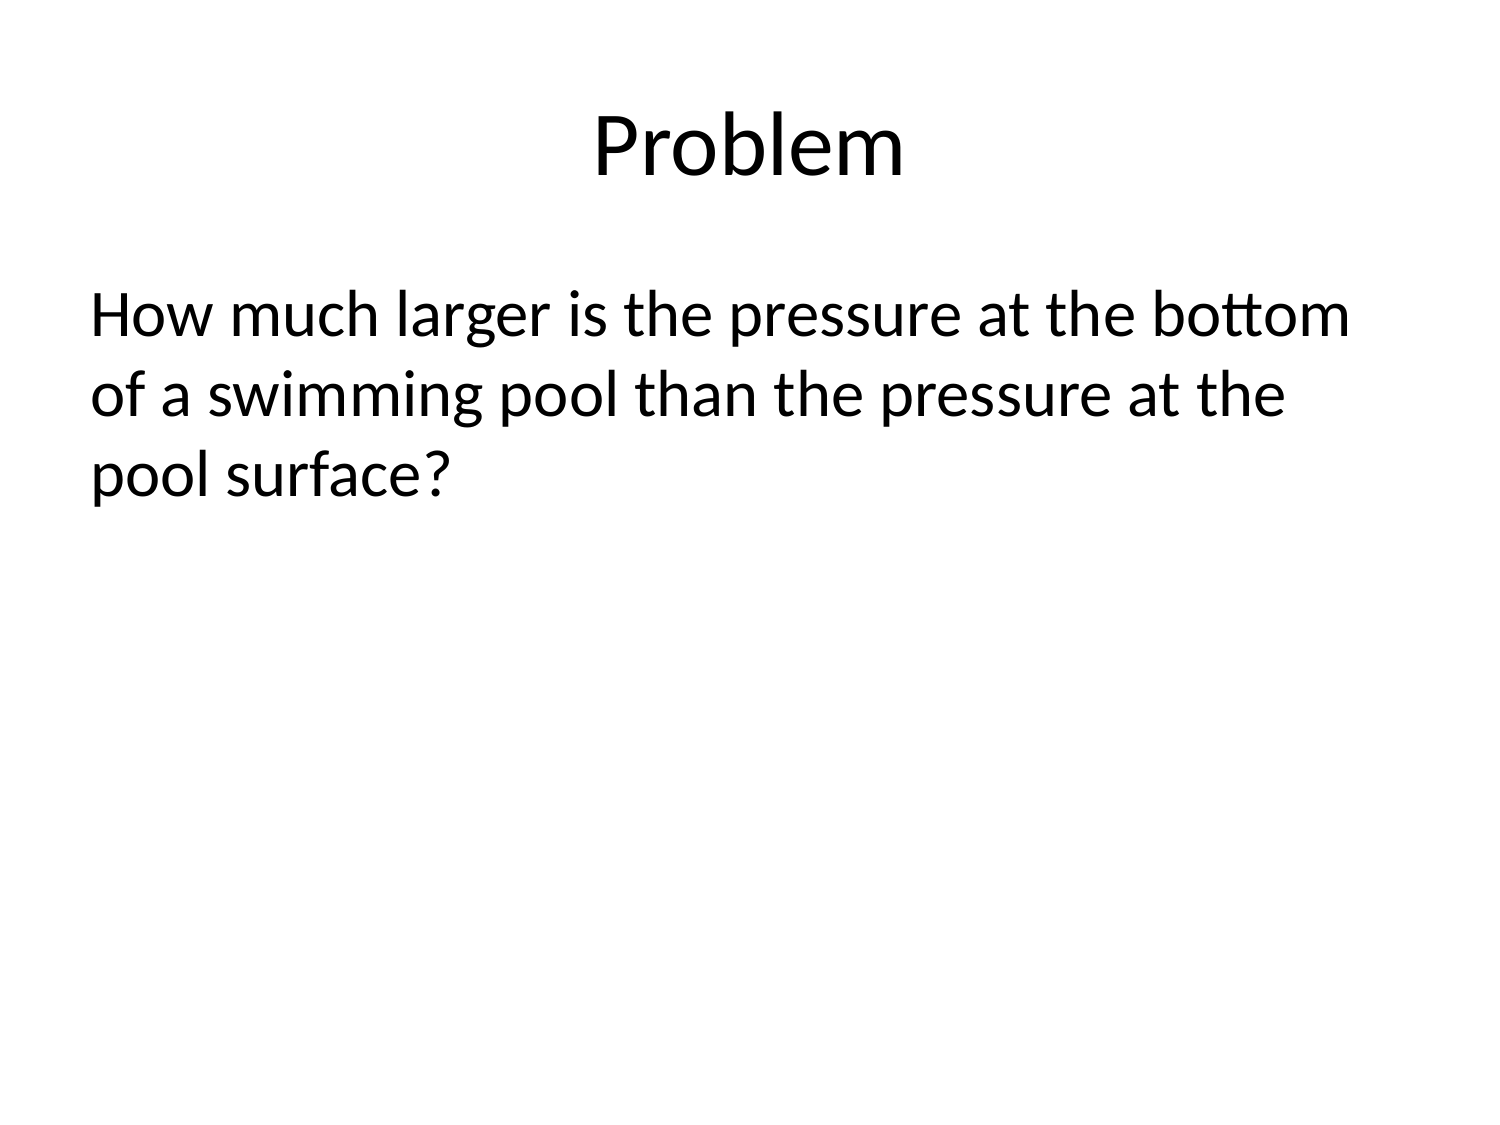

# Problem
How much larger is the pressure at the bottom of a swimming pool than the pressure at the pool surface?